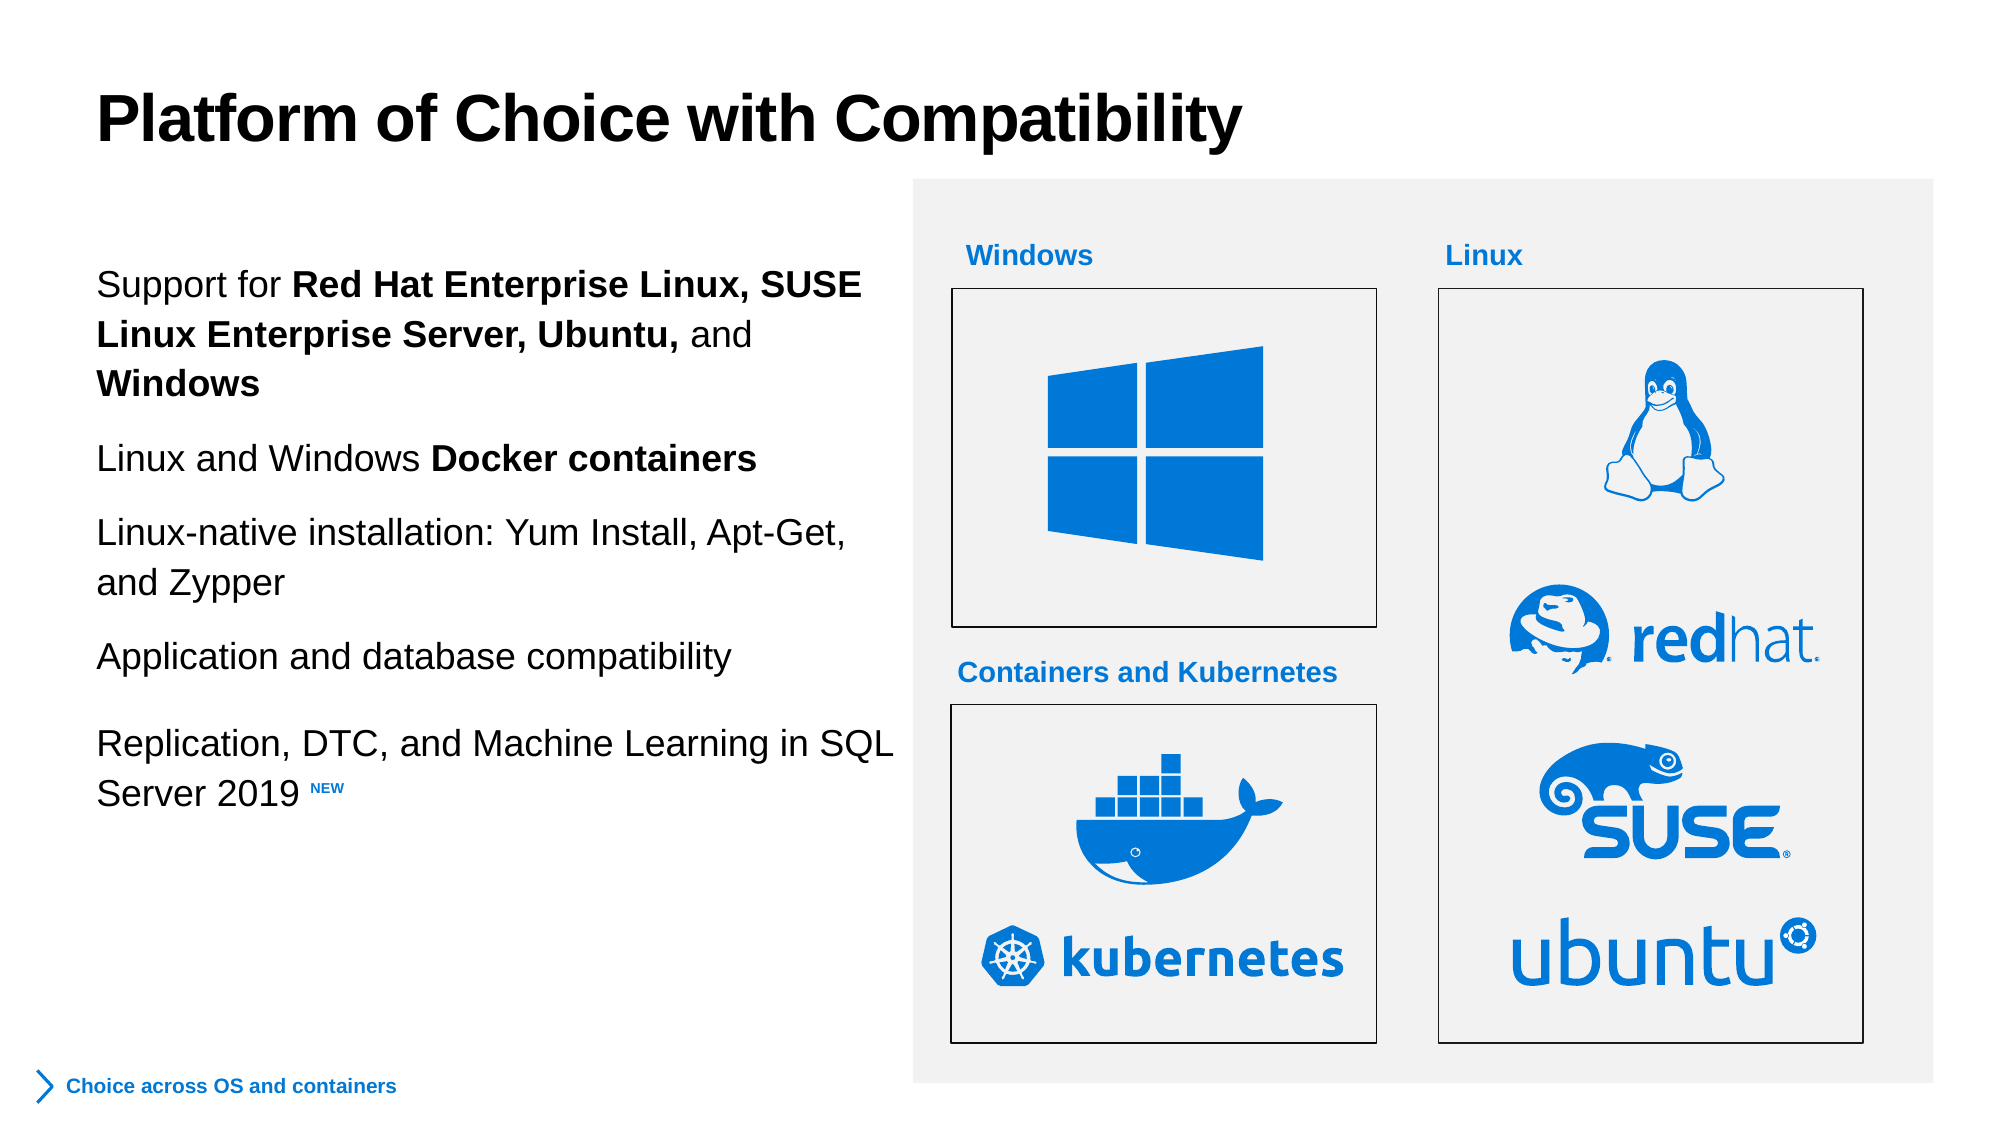

# Platform of Choice with Compatibility

Windows
Linux
Support for Red Hat Enterprise Linux, SUSE Linux Enterprise Server, Ubuntu, and Windows
Linux and Windows Docker containers
Linux-native installation: Yum Install, Apt-Get, and Zypper
Application and database compatibility
Replication, DTC, and Machine Learning in SQL Server 2019 NEW

Containers and Kubernetes

Choice across OS and containers